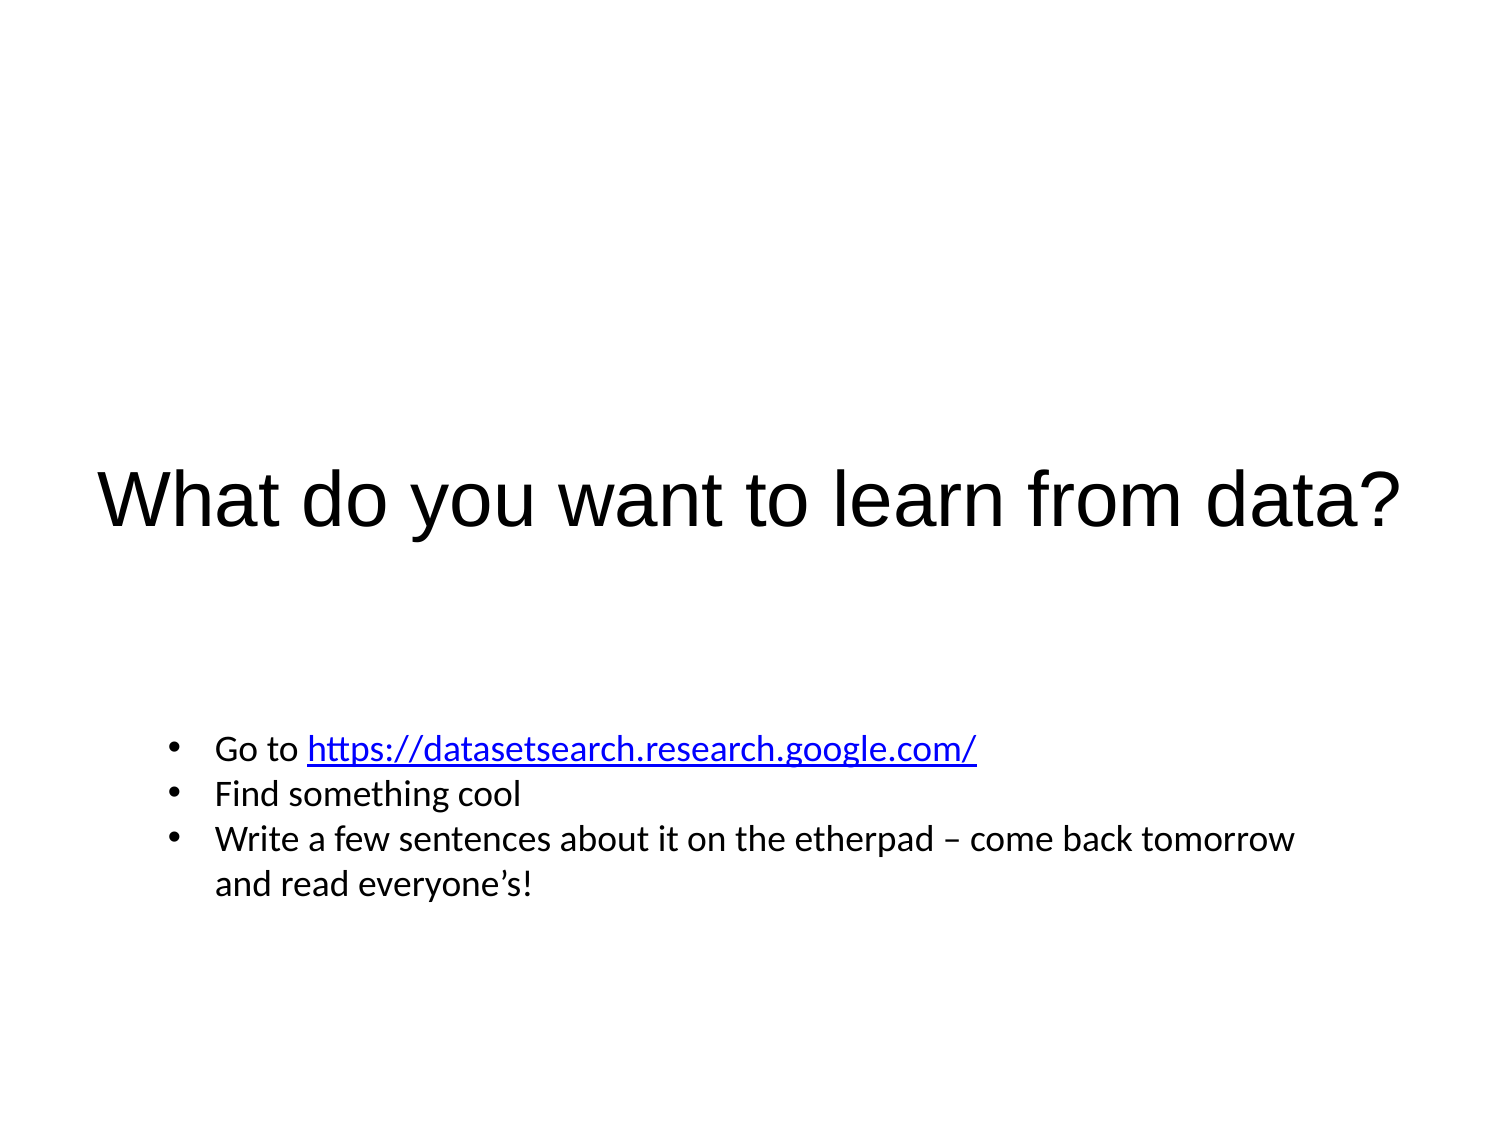

# What do you want to learn from data?
Go to https://datasetsearch.research.google.com/
Find something cool
Write a few sentences about it on the etherpad – come back tomorrow and read everyone’s!